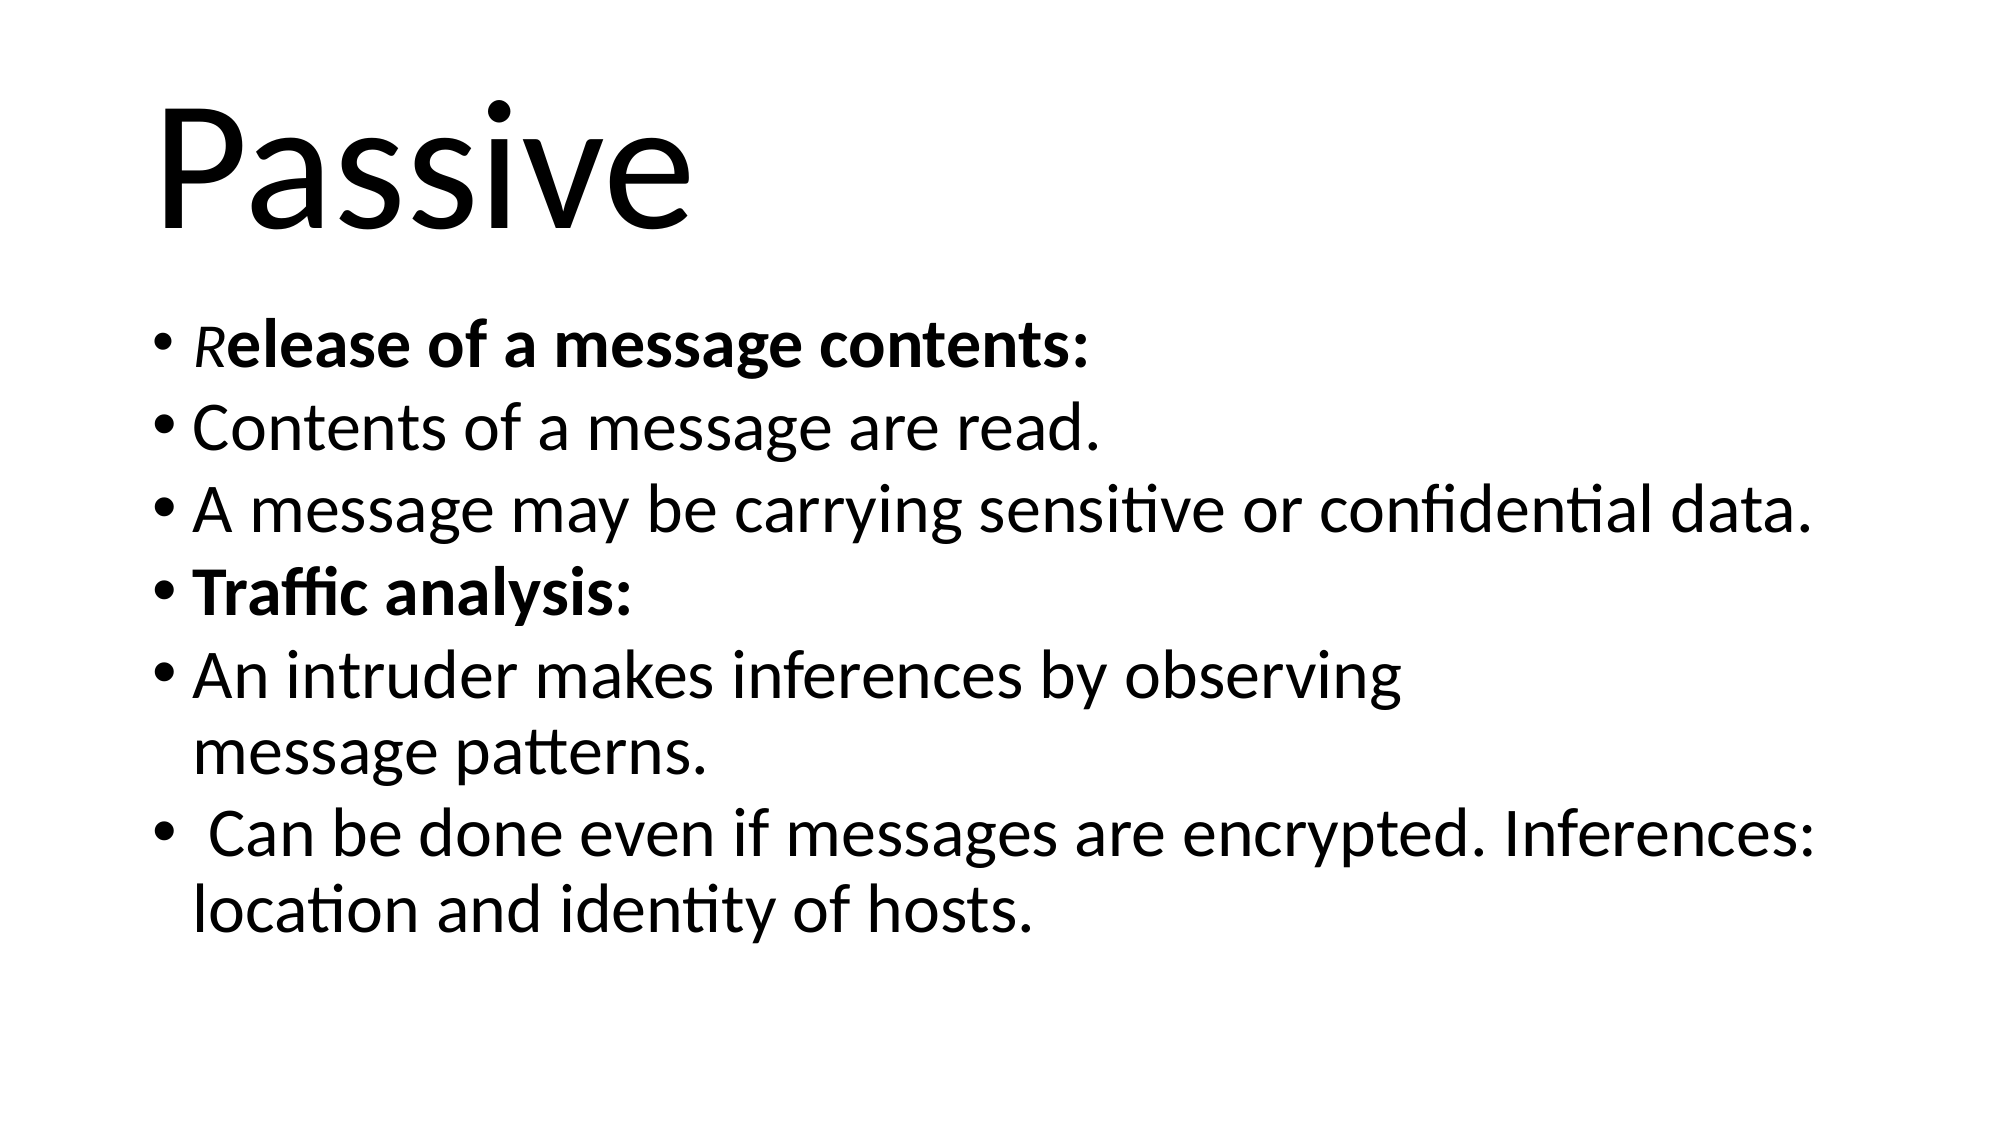

# Passive
Release of a message contents:
Contents of a message are read.
A message may be carrying sensitive or confidential data.
Traffic analysis:
An intruder makes inferences by observing message patterns.
 Can be done even if messages are encrypted. Inferences: location and identity of hosts.